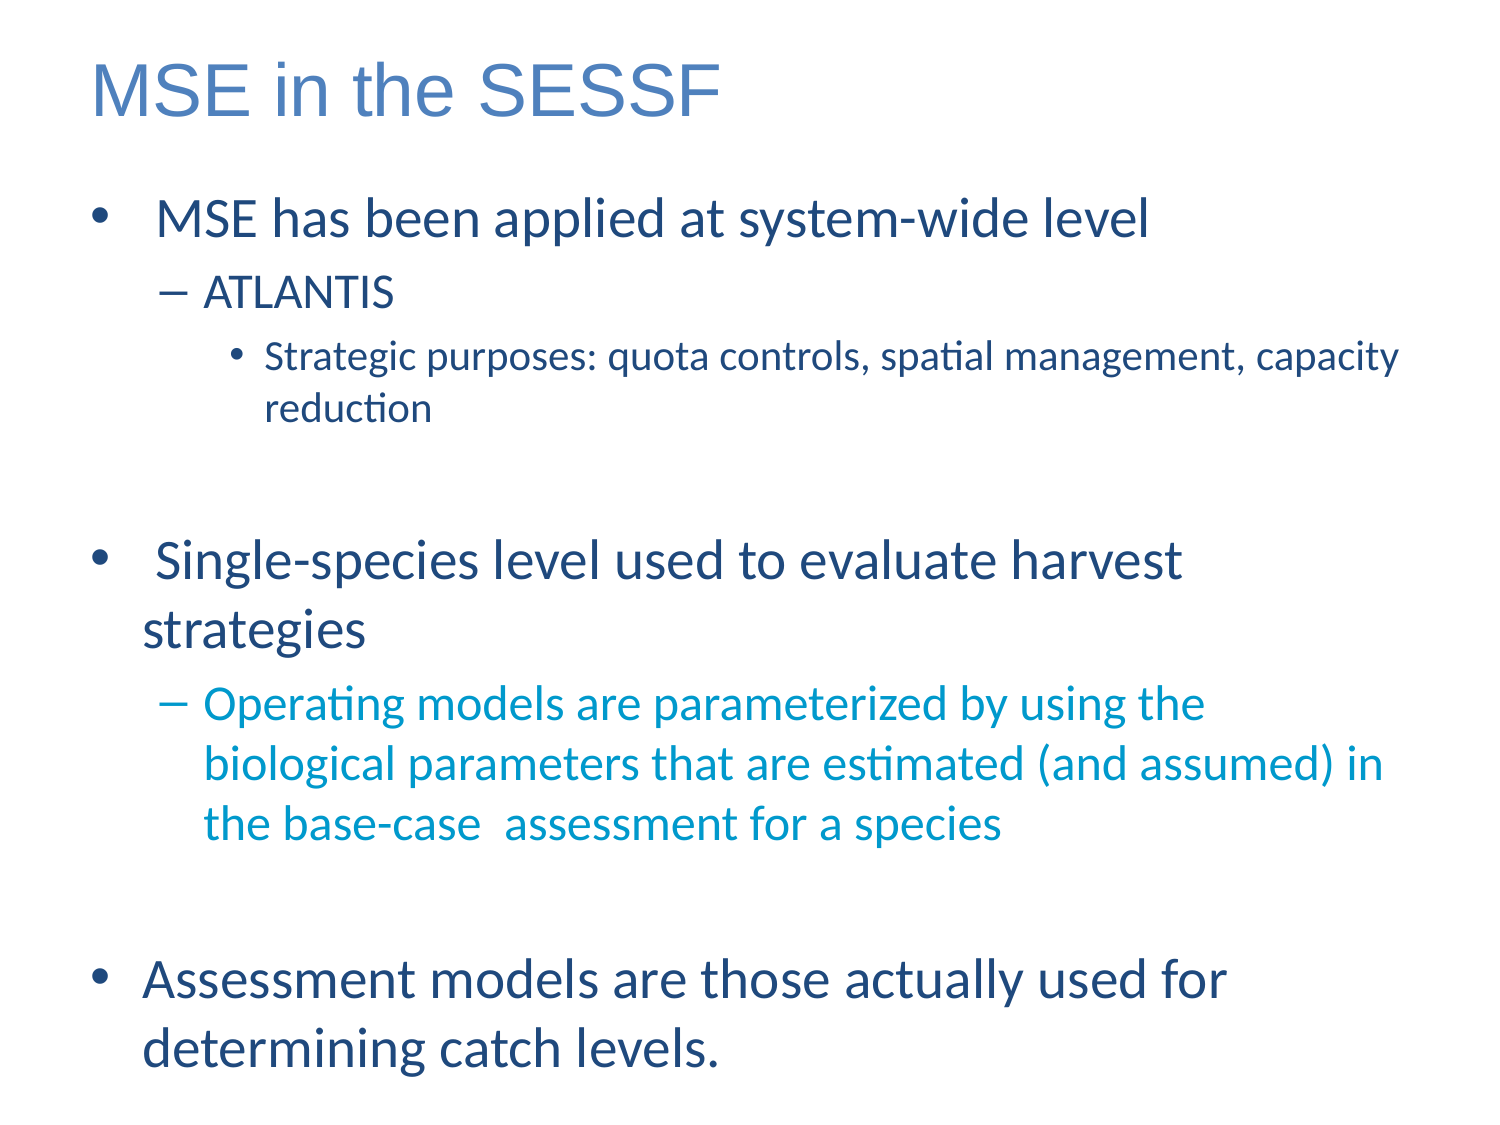

# MSE in the SESSF
 MSE has been applied at system-wide level
ATLANTIS
Strategic purposes: quota controls, spatial management, capacity reduction

 Single-species level used to evaluate harvest strategies
Operating models are parameterized by using the biological parameters that are estimated (and assumed) in the base-case  assessment for a species

Assessment models are those actually used for determining catch levels.